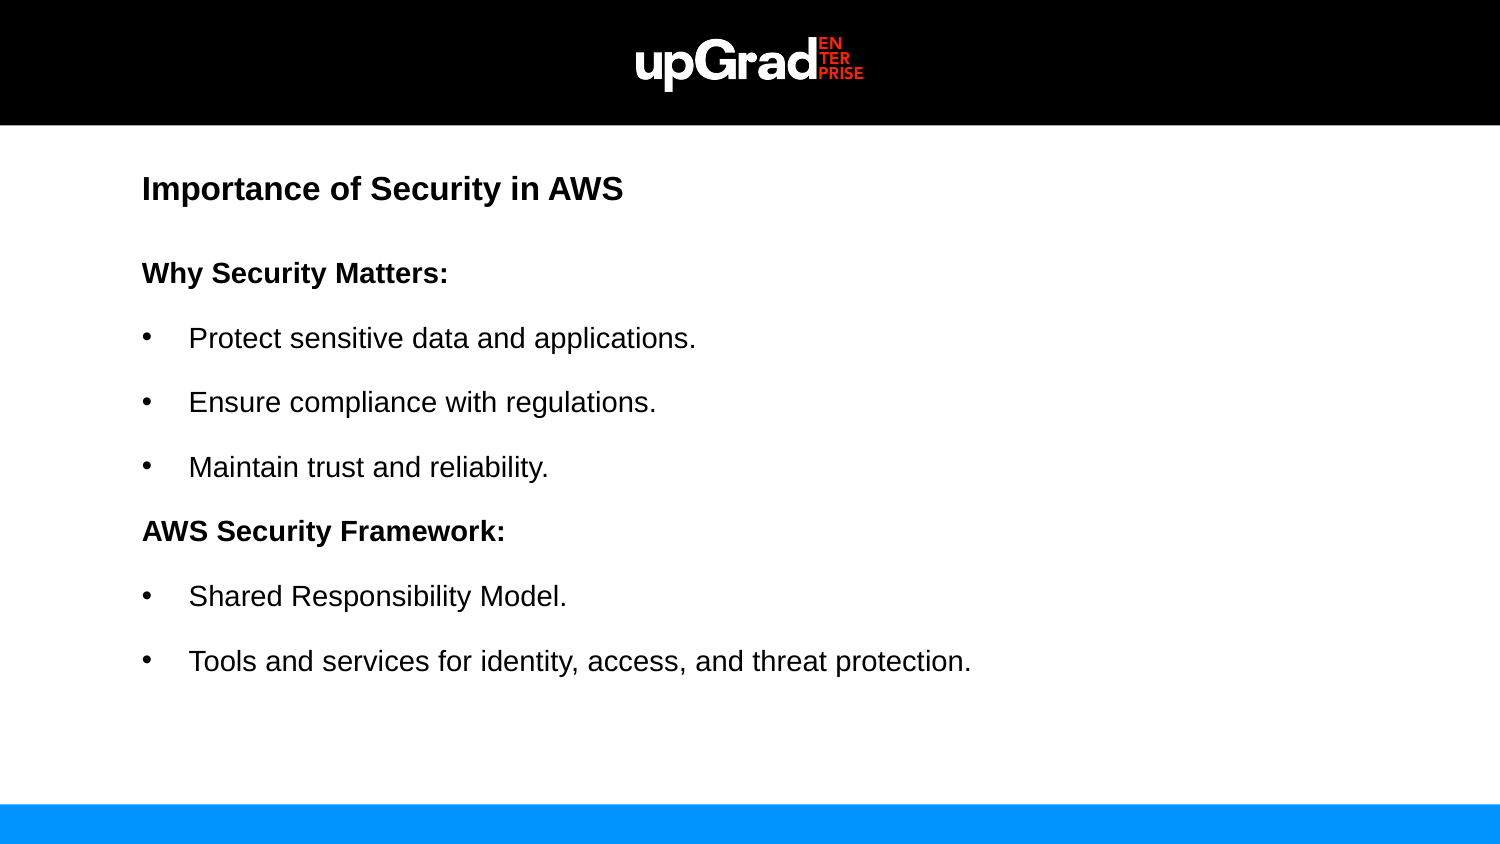

Importance of Security in AWS
Why Security Matters:
Protect sensitive data and applications.
Ensure compliance with regulations.
Maintain trust and reliability.
AWS Security Framework:
Shared Responsibility Model.
Tools and services for identity, access, and threat protection.